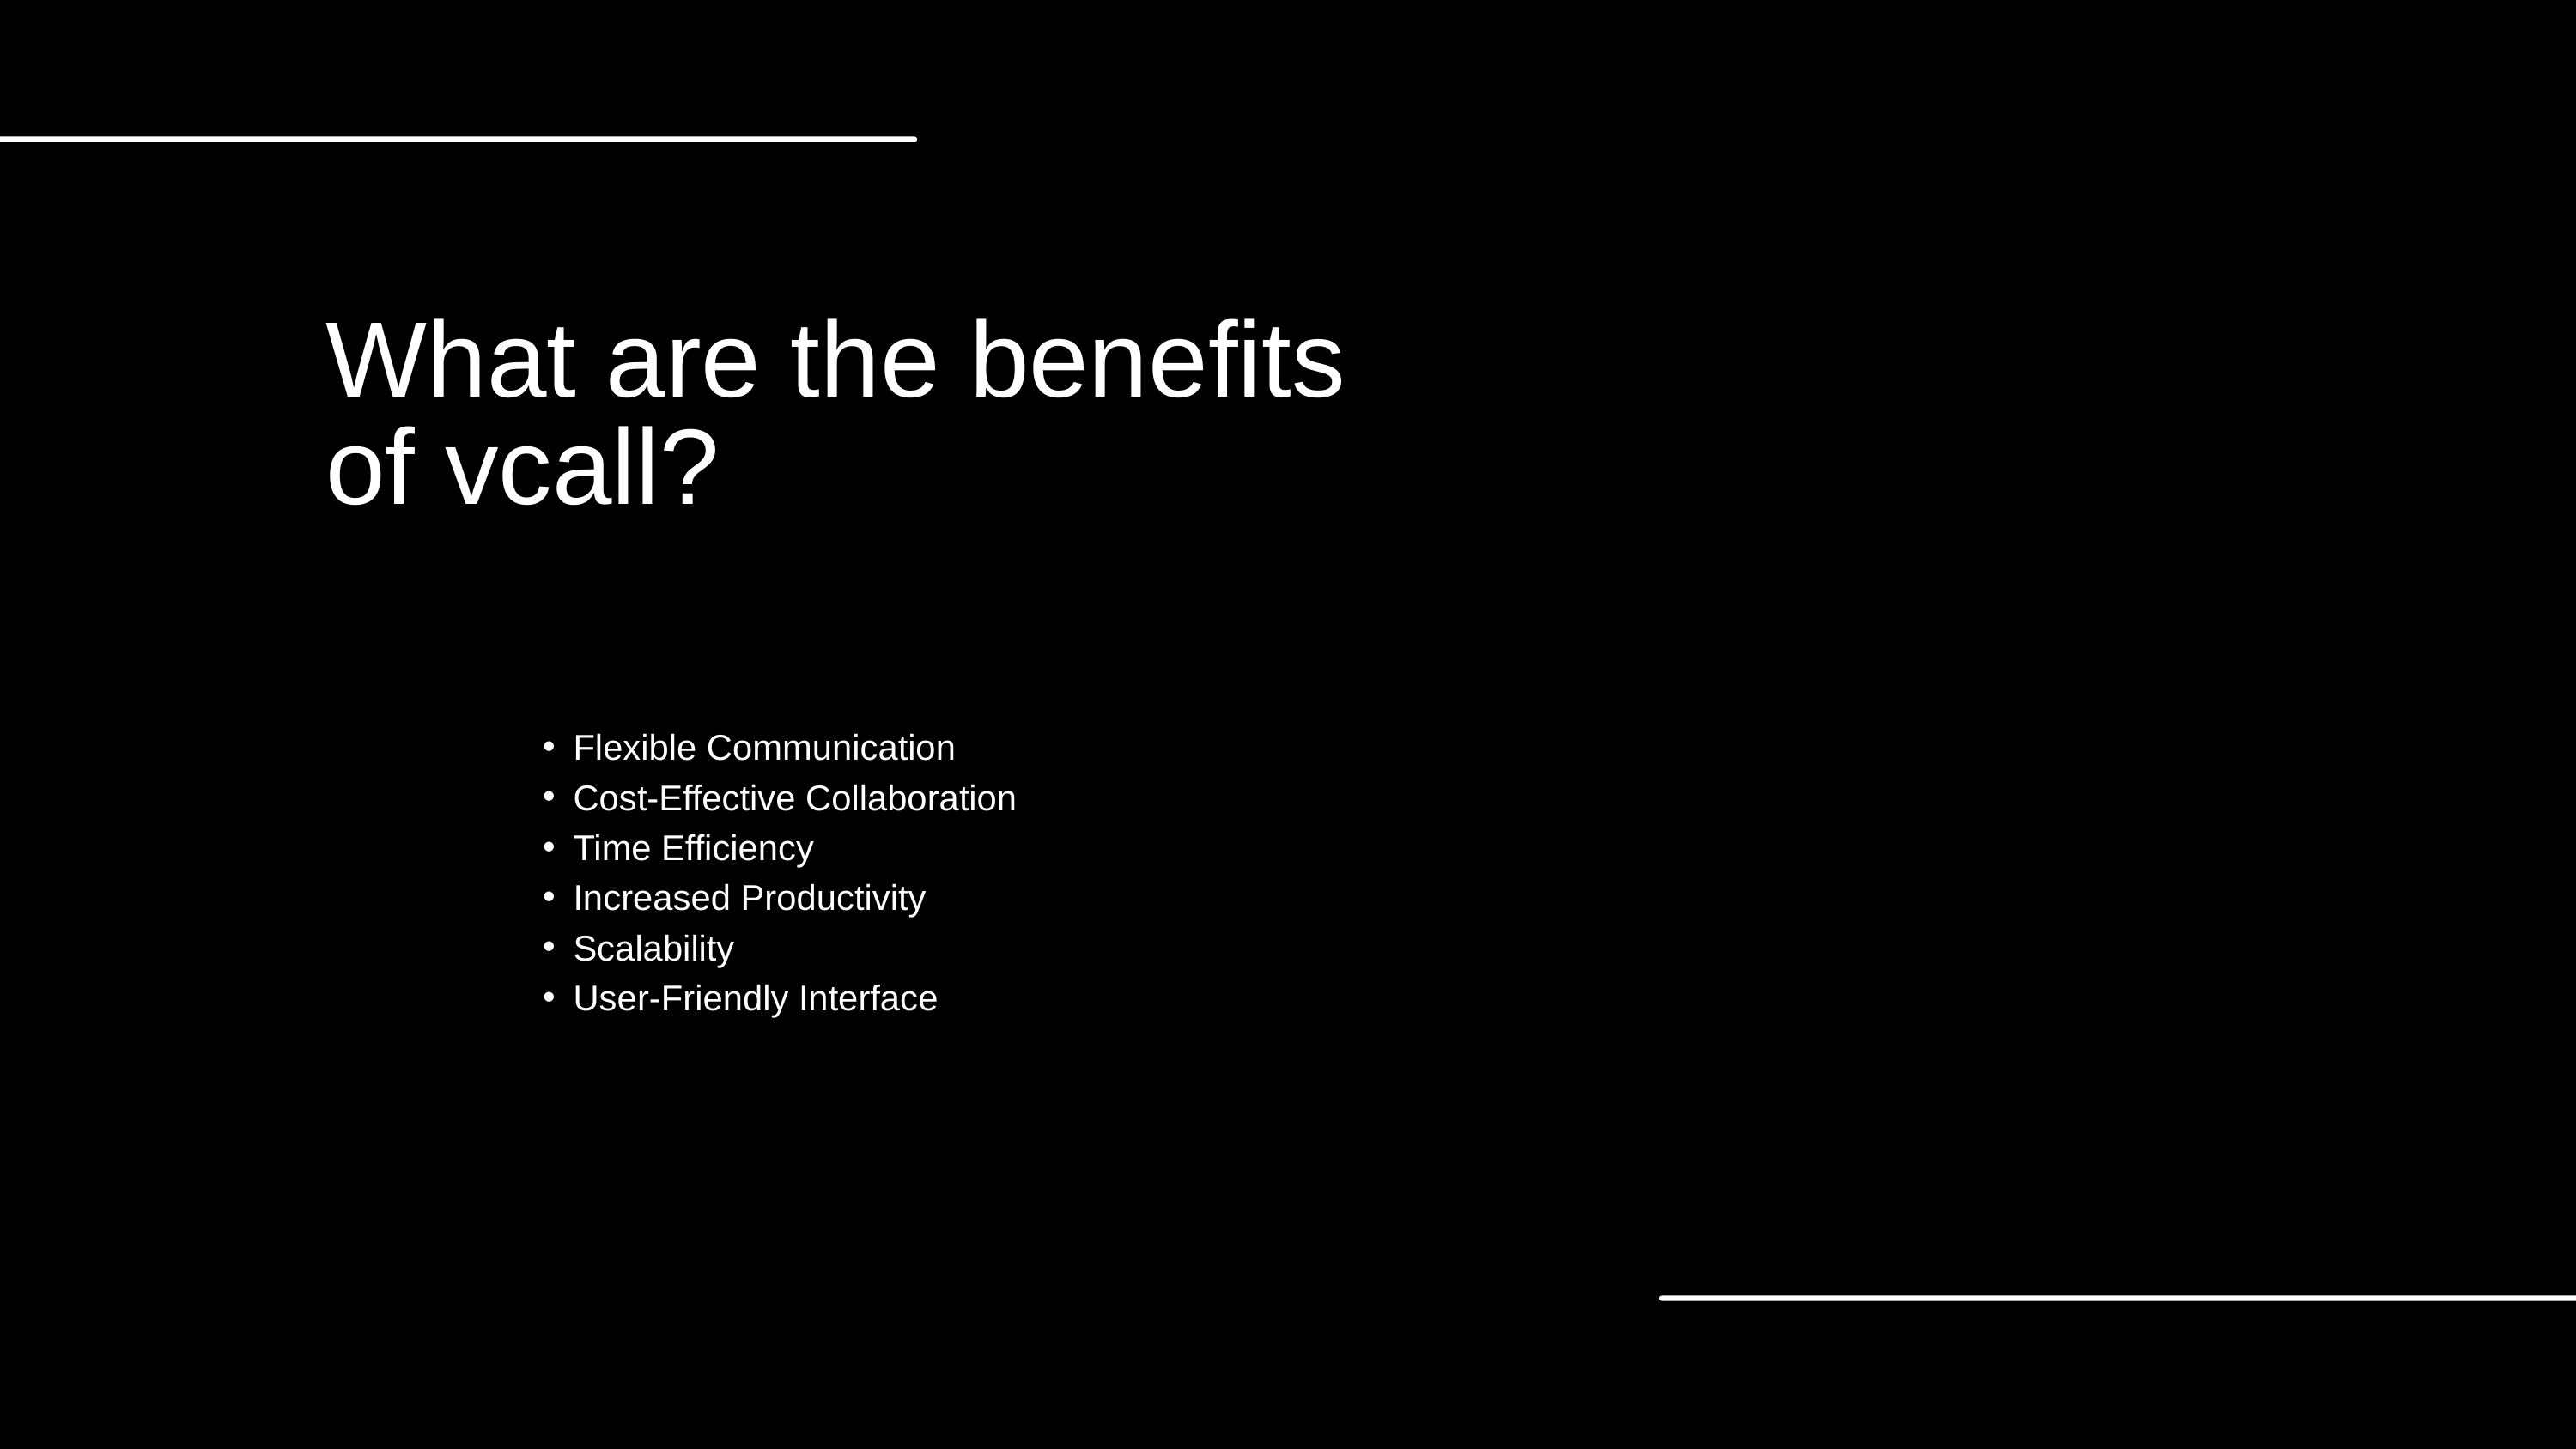

What are the benefits of vcall?
Flexible Communication
Cost-Effective Collaboration
Time Efficiency
Increased Productivity
Scalability
User-Friendly Interface